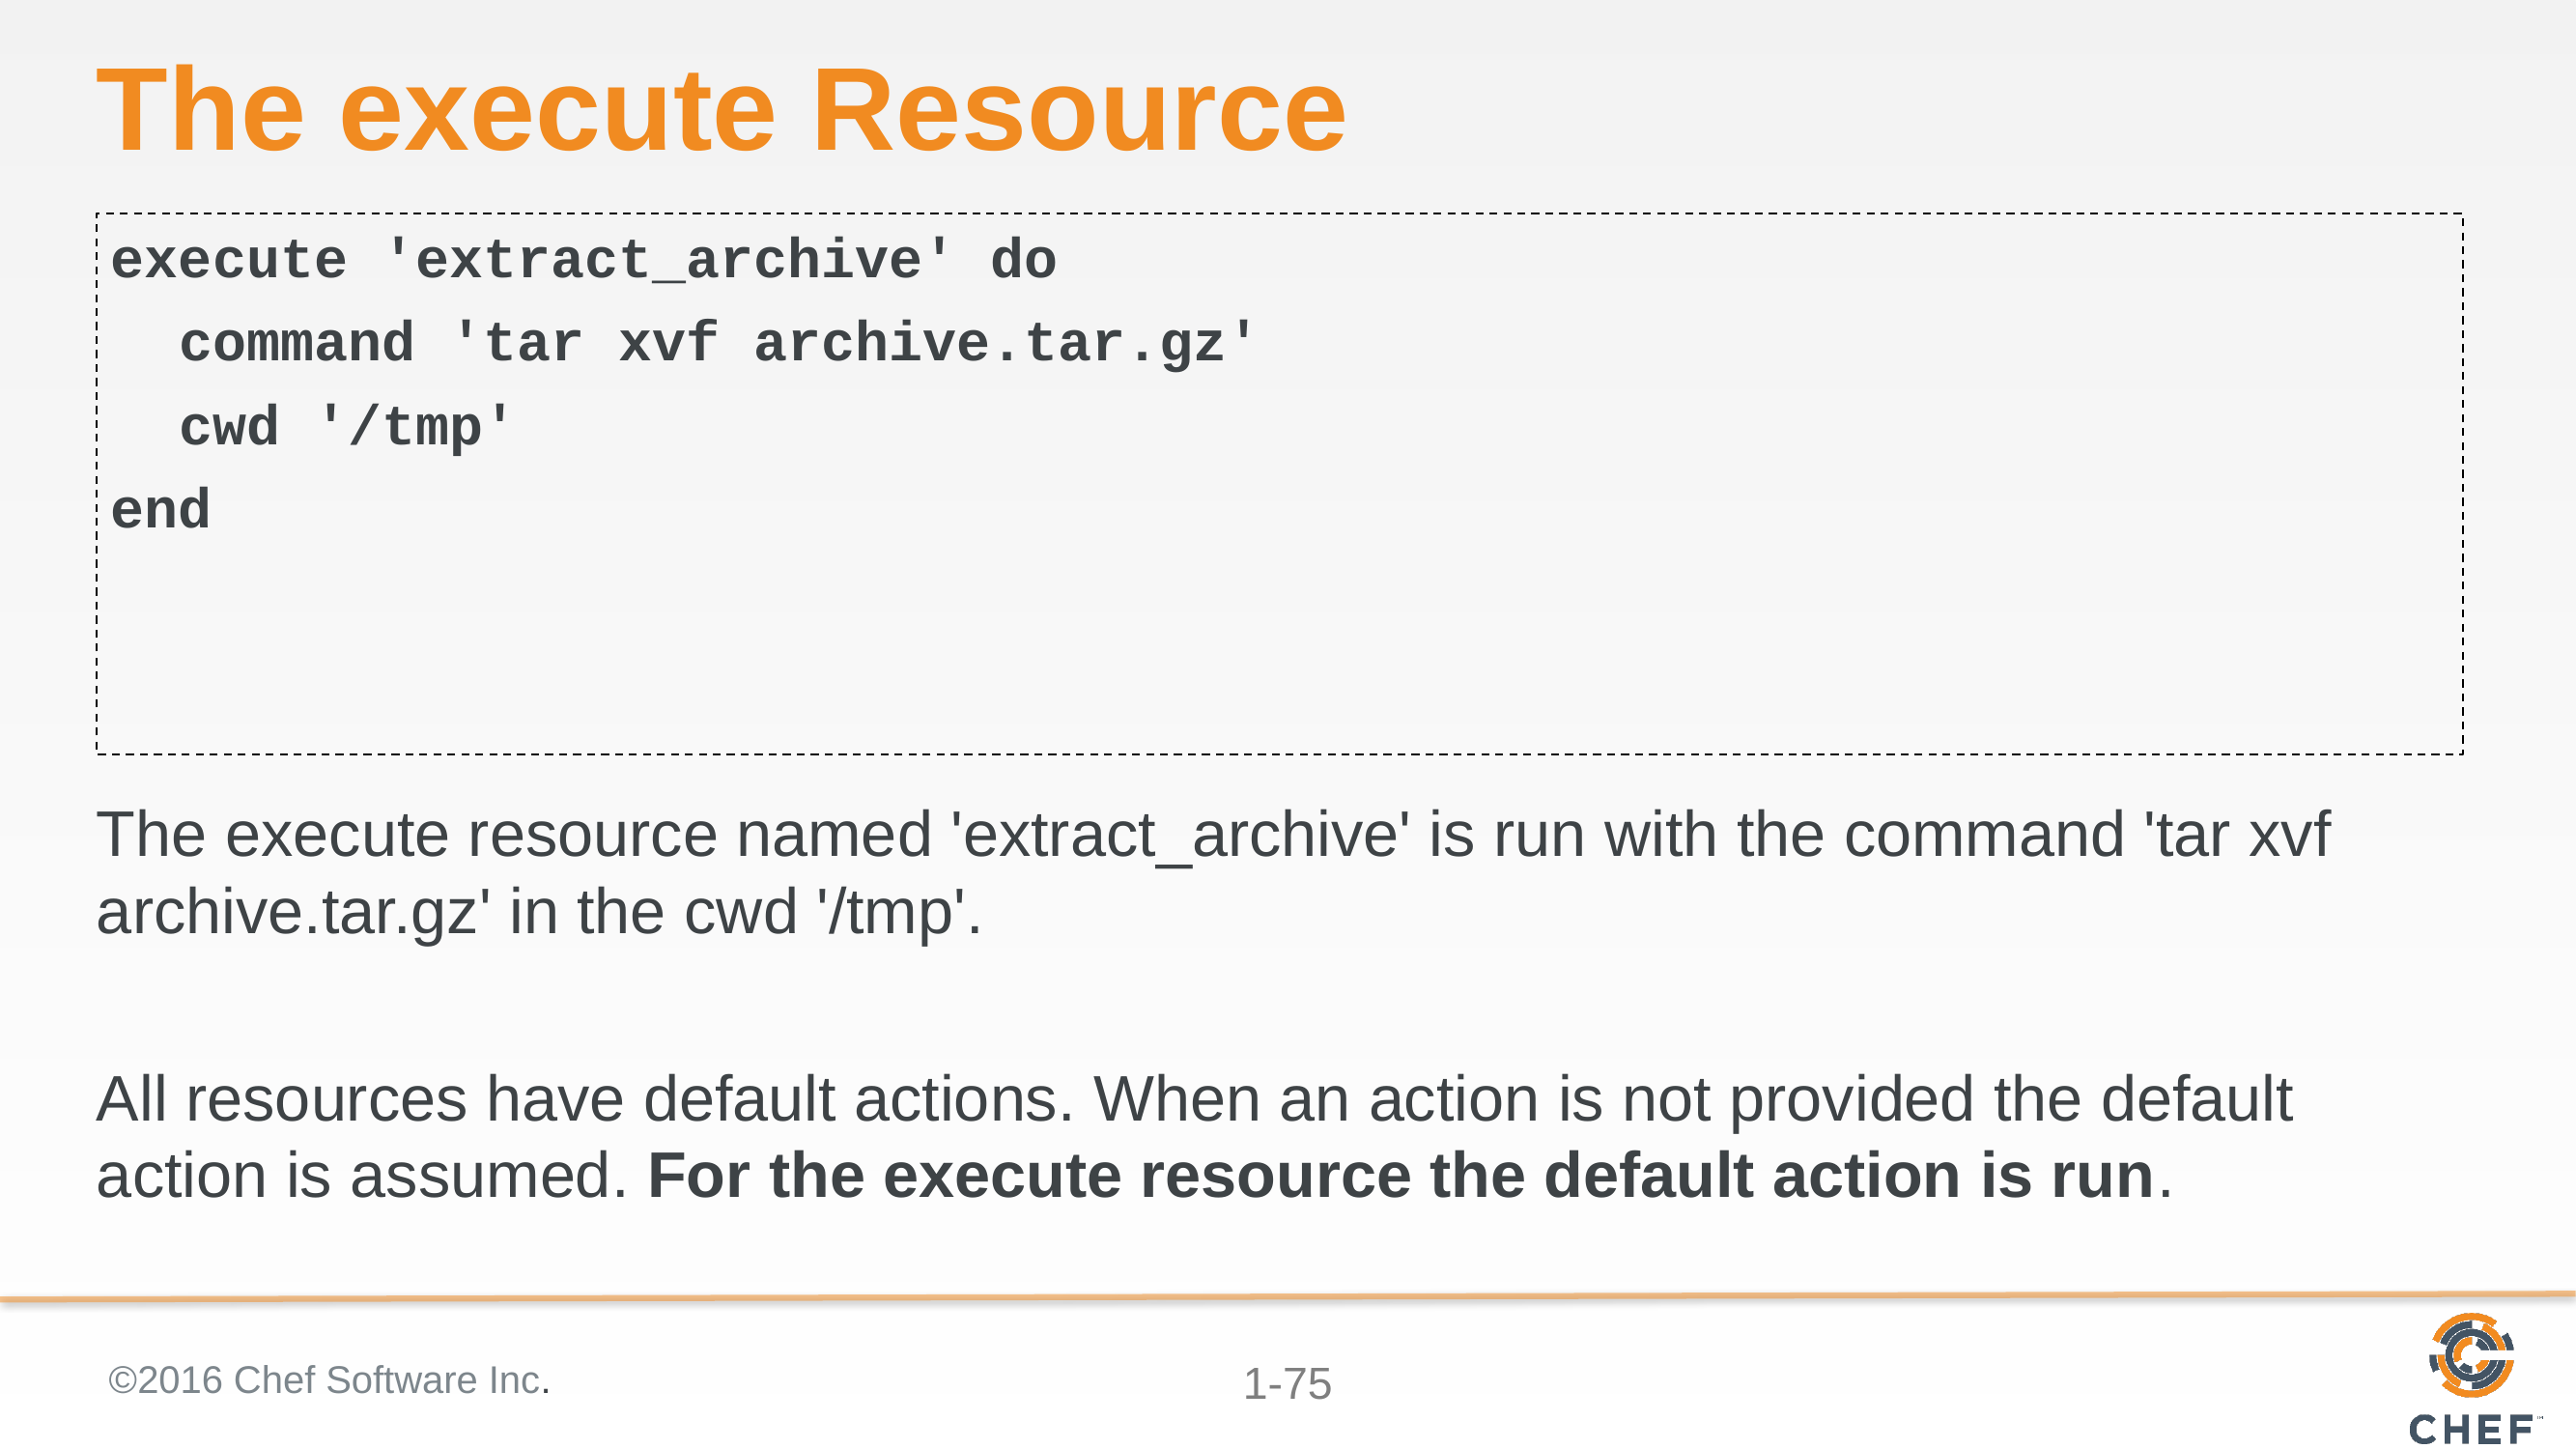

# The execute Resource
execute 'extract_archive' do
  command 'tar xvf archive.tar.gz'
  cwd '/tmp'
end
The execute resource named 'extract_archive' is run with the command 'tar xvf archive.tar.gz' in the cwd '/tmp'.

All resources have default actions. When an action is not provided the default action is assumed. For the execute resource the default action is run.